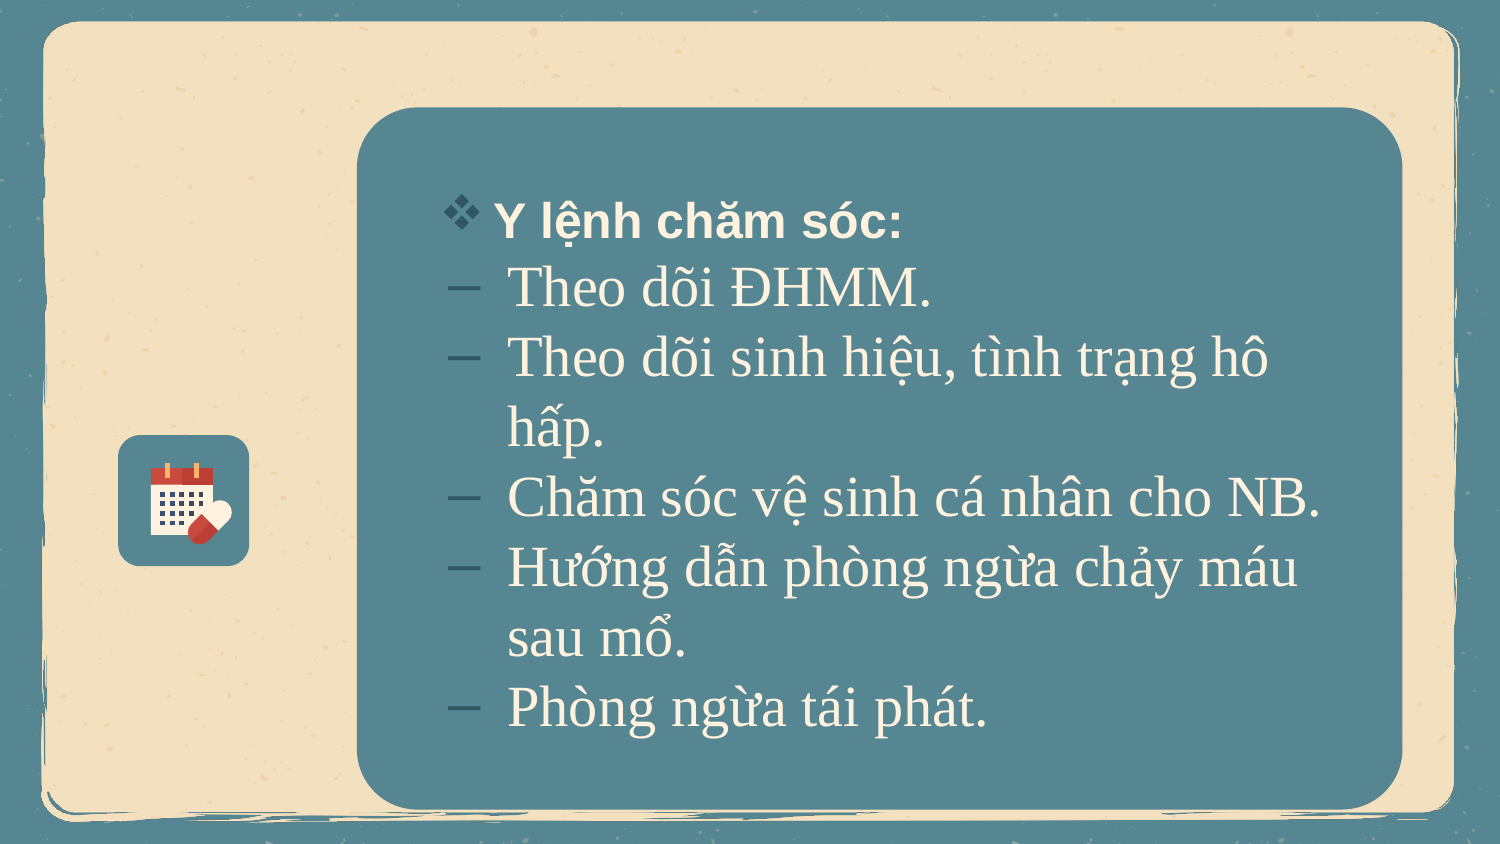

Y lệnh chăm sóc:
Theo dõi ĐHMM.
Theo dõi sinh hiệu, tình trạng hô hấp.
Chăm sóc vệ sinh cá nhân cho NB.
Hướng dẫn phòng ngừa chảy máu sau mổ.
Phòng ngừa tái phát.